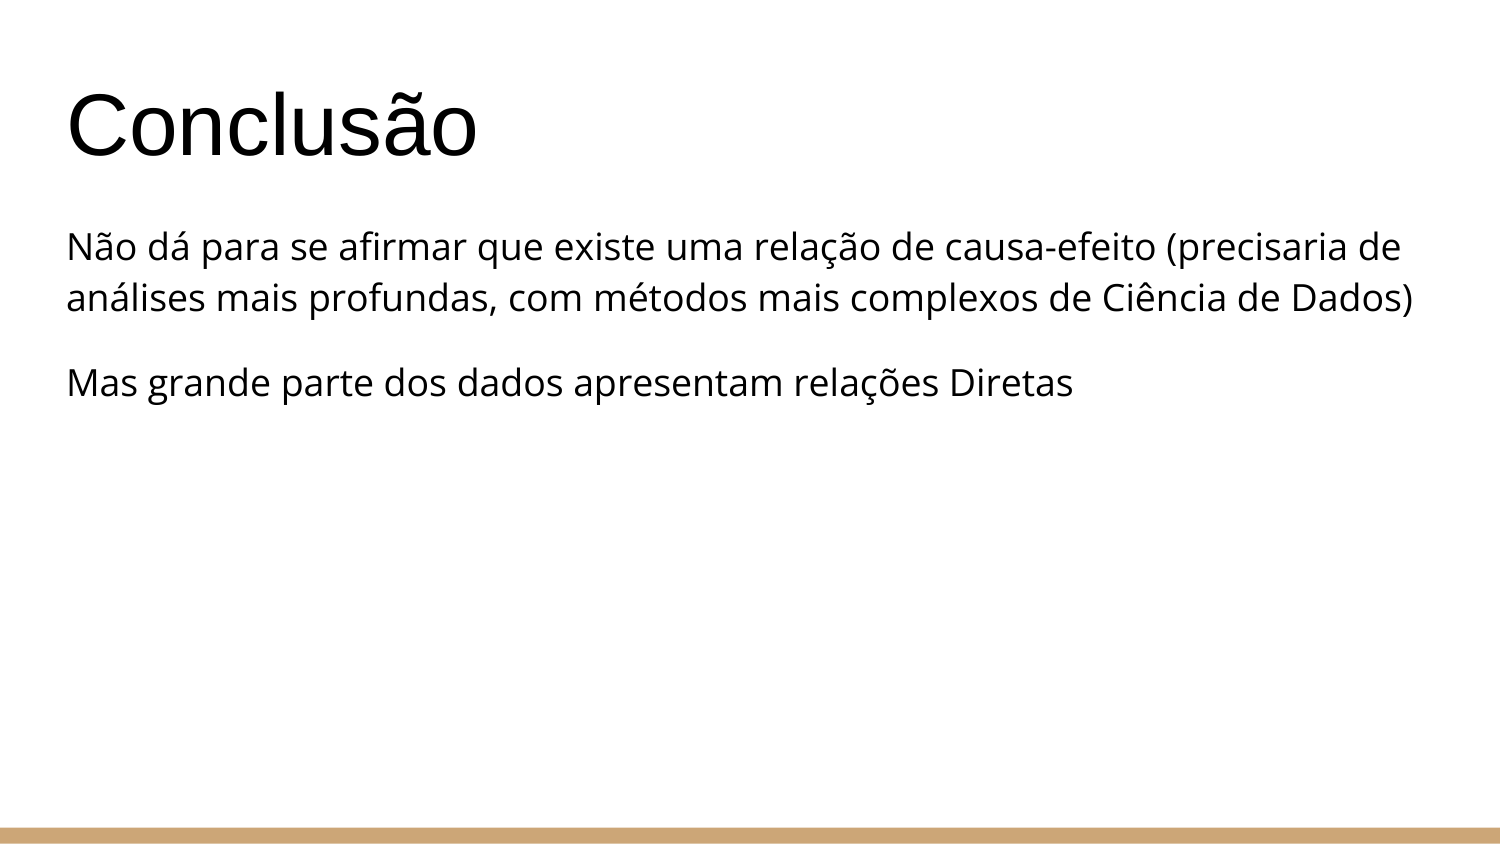

# Conclusão
Não dá para se afirmar que existe uma relação de causa-efeito (precisaria de análises mais profundas, com métodos mais complexos de Ciência de Dados)
Mas grande parte dos dados apresentam relações Diretas